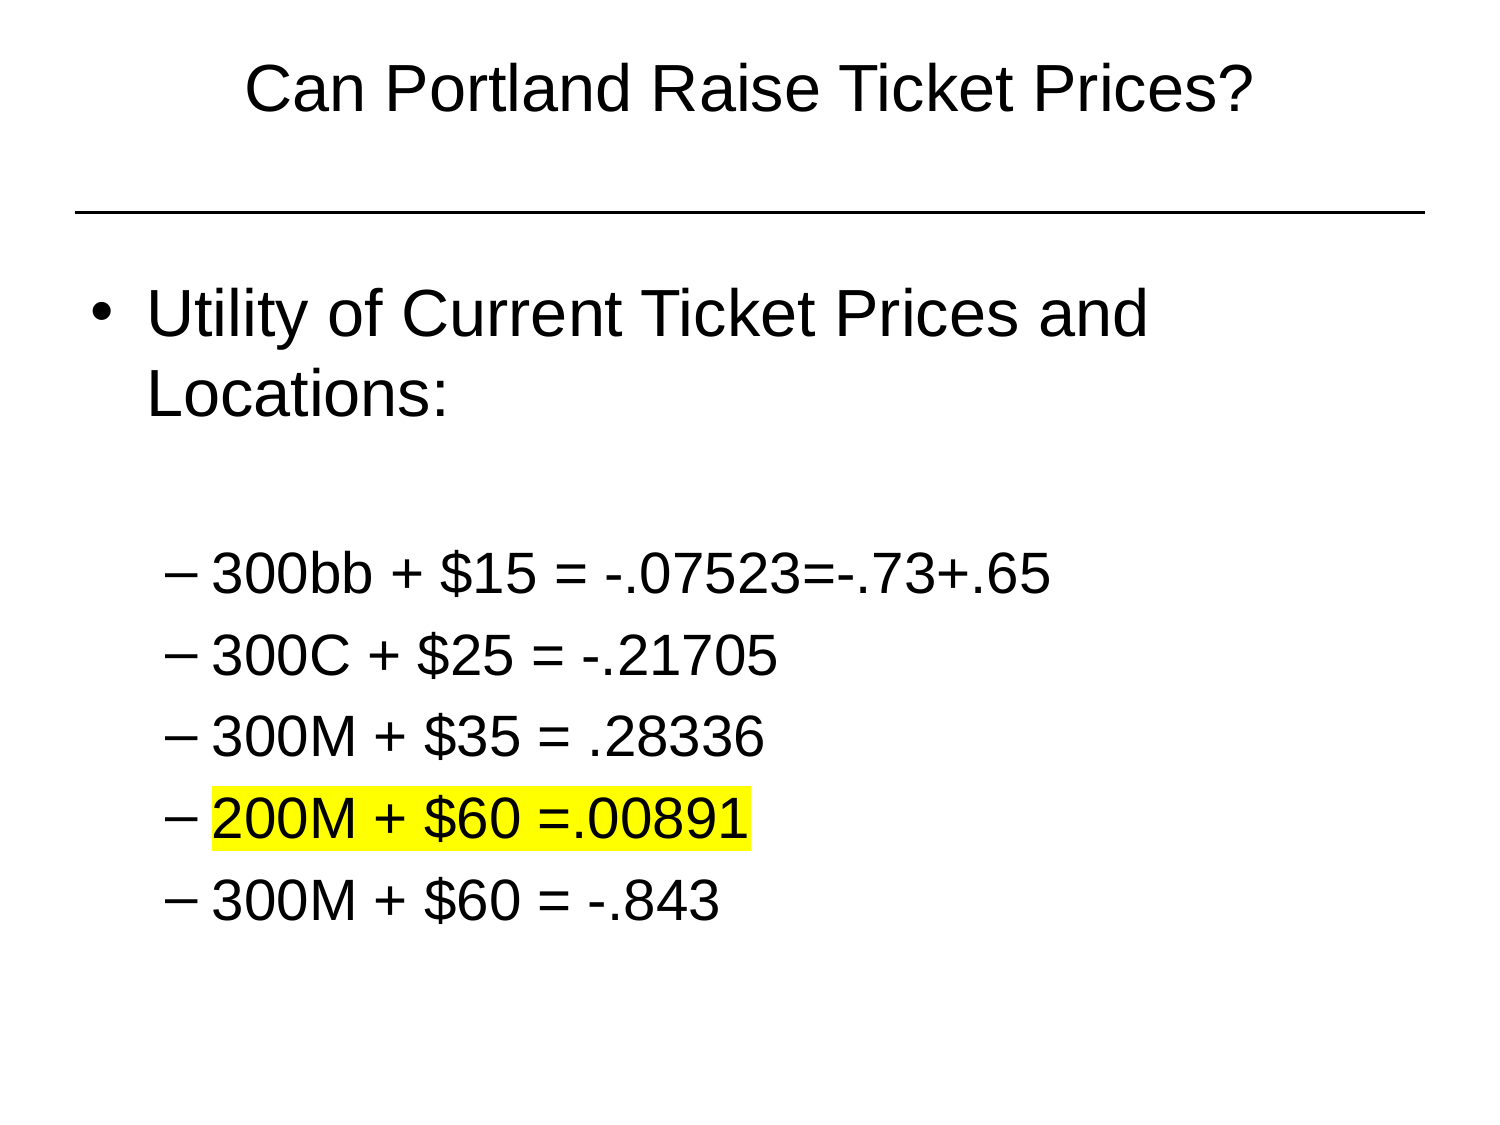

# Can Portland Raise Ticket Prices?
Utility of Current Ticket Prices and Locations:

300bb + $15 = -.07523=-.73+.65
300C + $25 = -.21705
300M + $35 = .28336
200M + $60 =.00891
300M + $60 = -.843